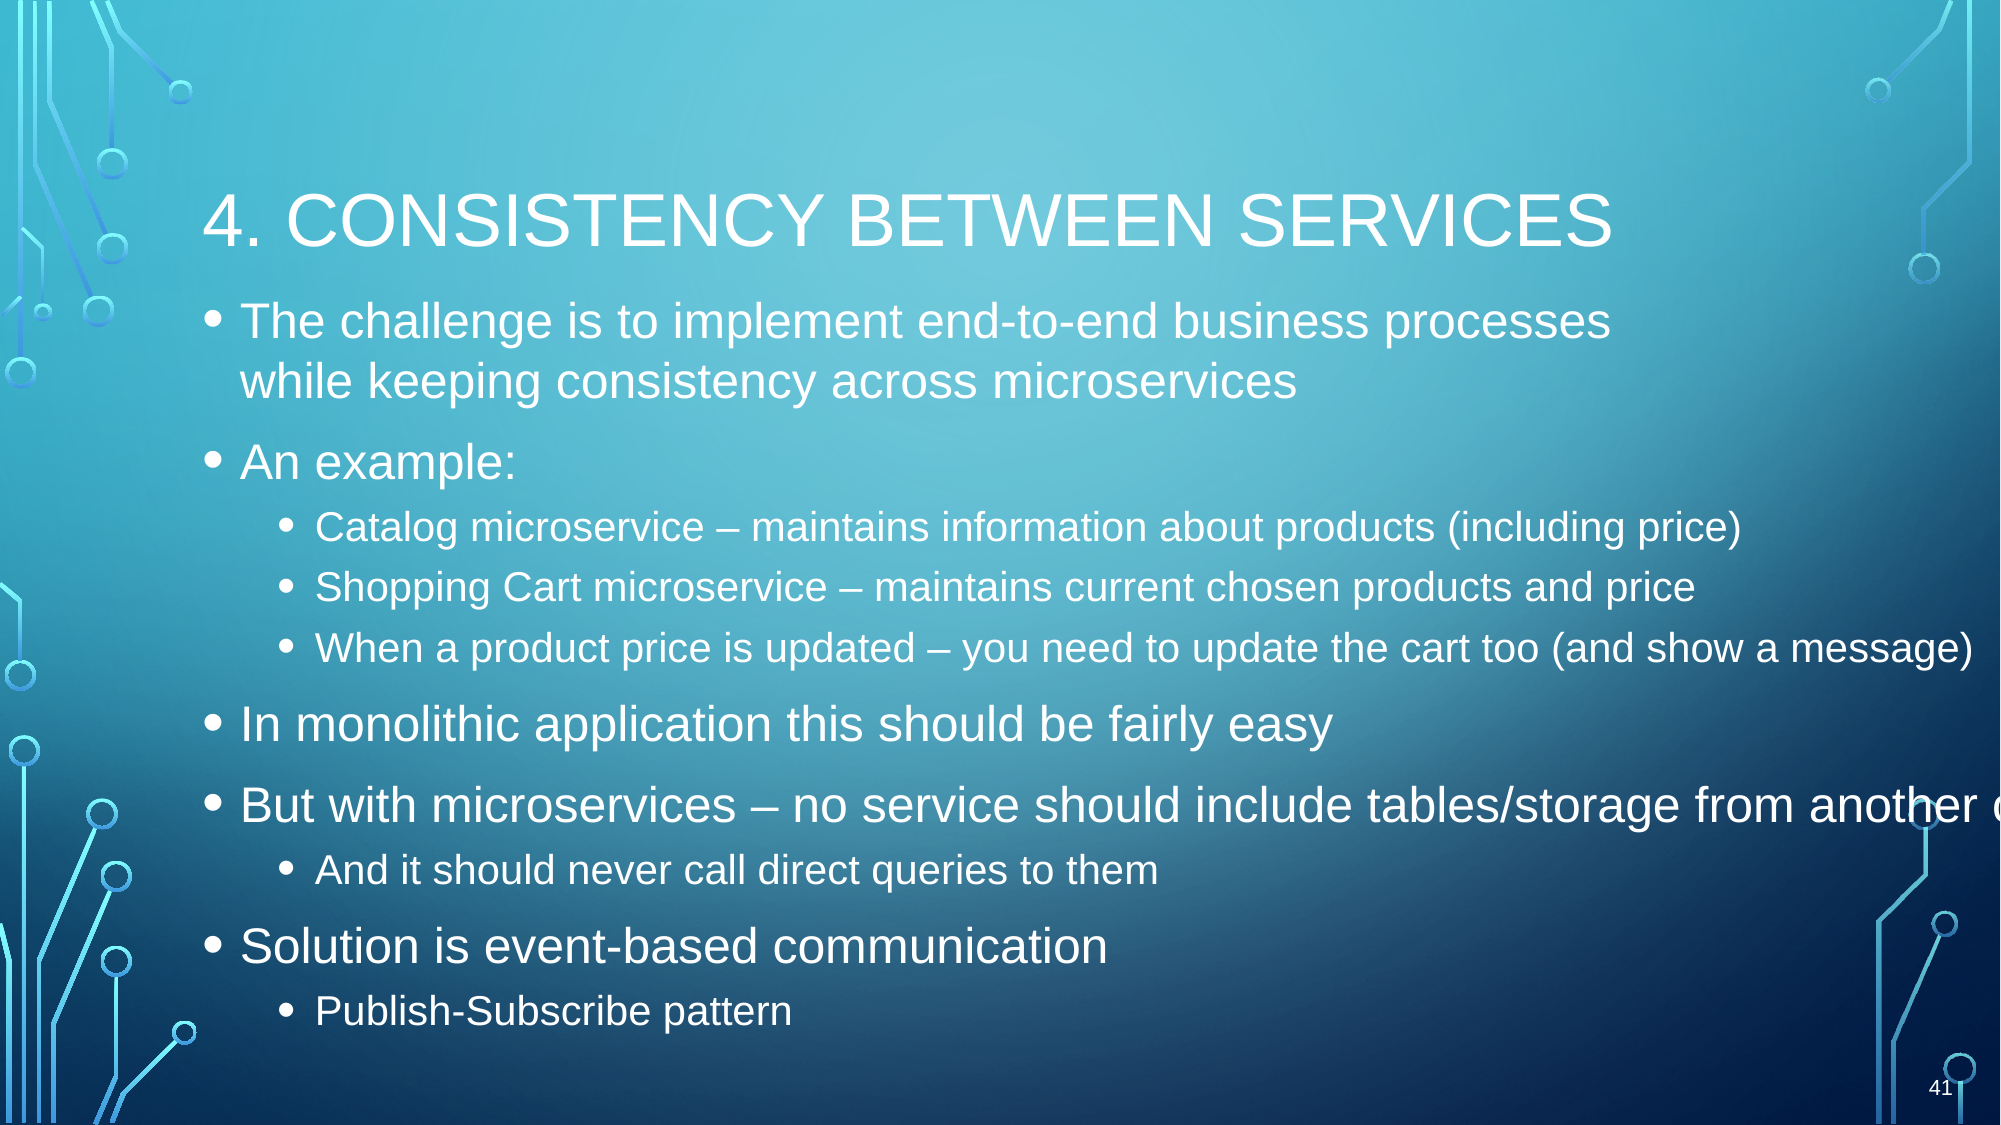

# 4. Consistency between services
The challenge is to implement end-to-end business processes
while keeping consistency across microservices
An example:
Catalog microservice – maintains information about products (including price)
Shopping Cart microservice – maintains current chosen products and price
When a product price is updated – you need to update the cart too (and show a message)
In monolithic application this should be fairly easy
But with microservices – no service should include tables/storage from another one
And it should never call direct queries to them
Solution is event-based communication
Publish-Subscribe pattern
41